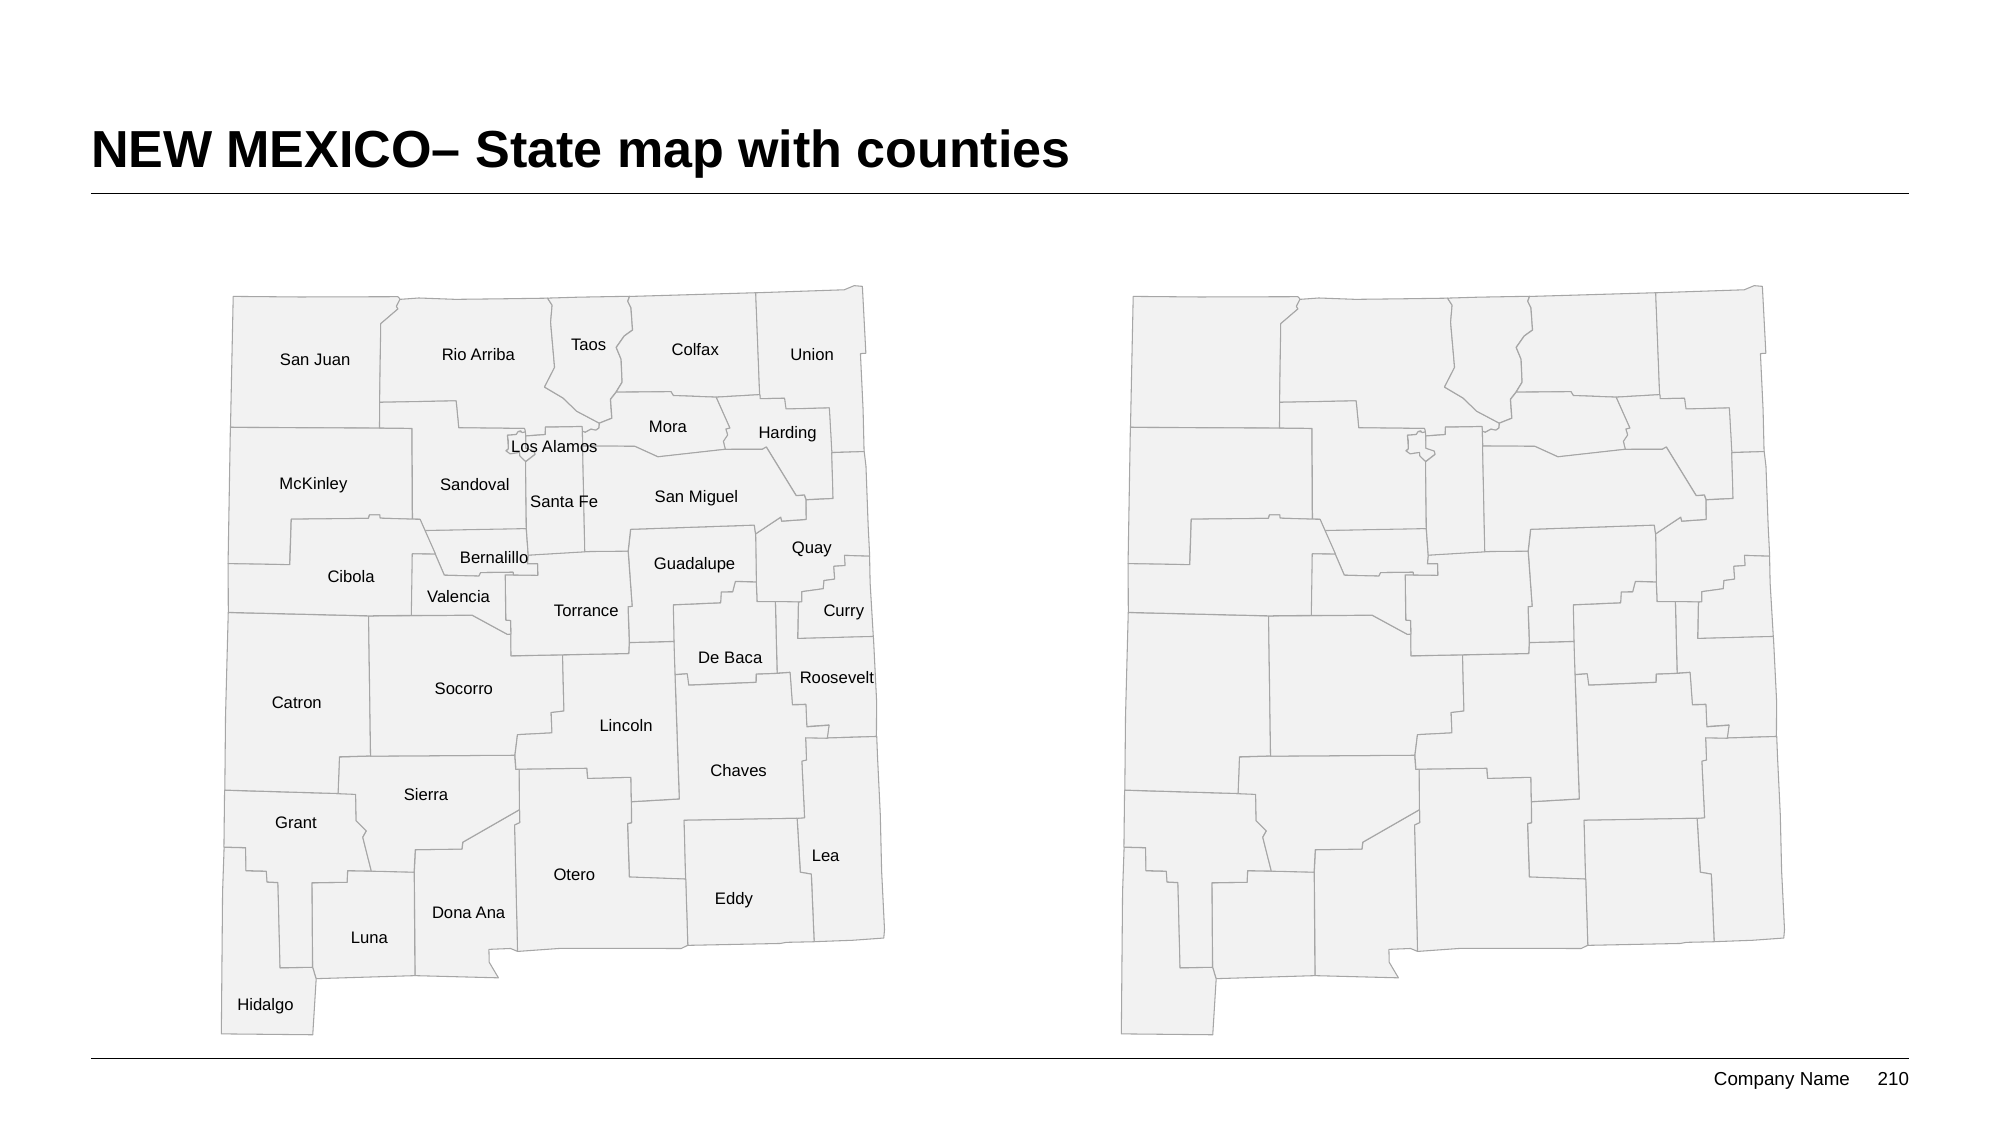

# NEW MEXICO– State map with counties

Taos
Colfax
Rio Arriba
Union
San Juan
Mora
Harding
Los Alamos
McKinley
Sandoval
San Miguel
Santa Fe
Quay
Bernalillo
Guadalupe
Cibola
Valencia
Curry
Torrance
De Baca
Roosevelt
Socorro
Catron
Lincoln
Chaves
Sierra
Grant
Lea
Otero
Eddy
Dona Ana
Luna
Hidalgo